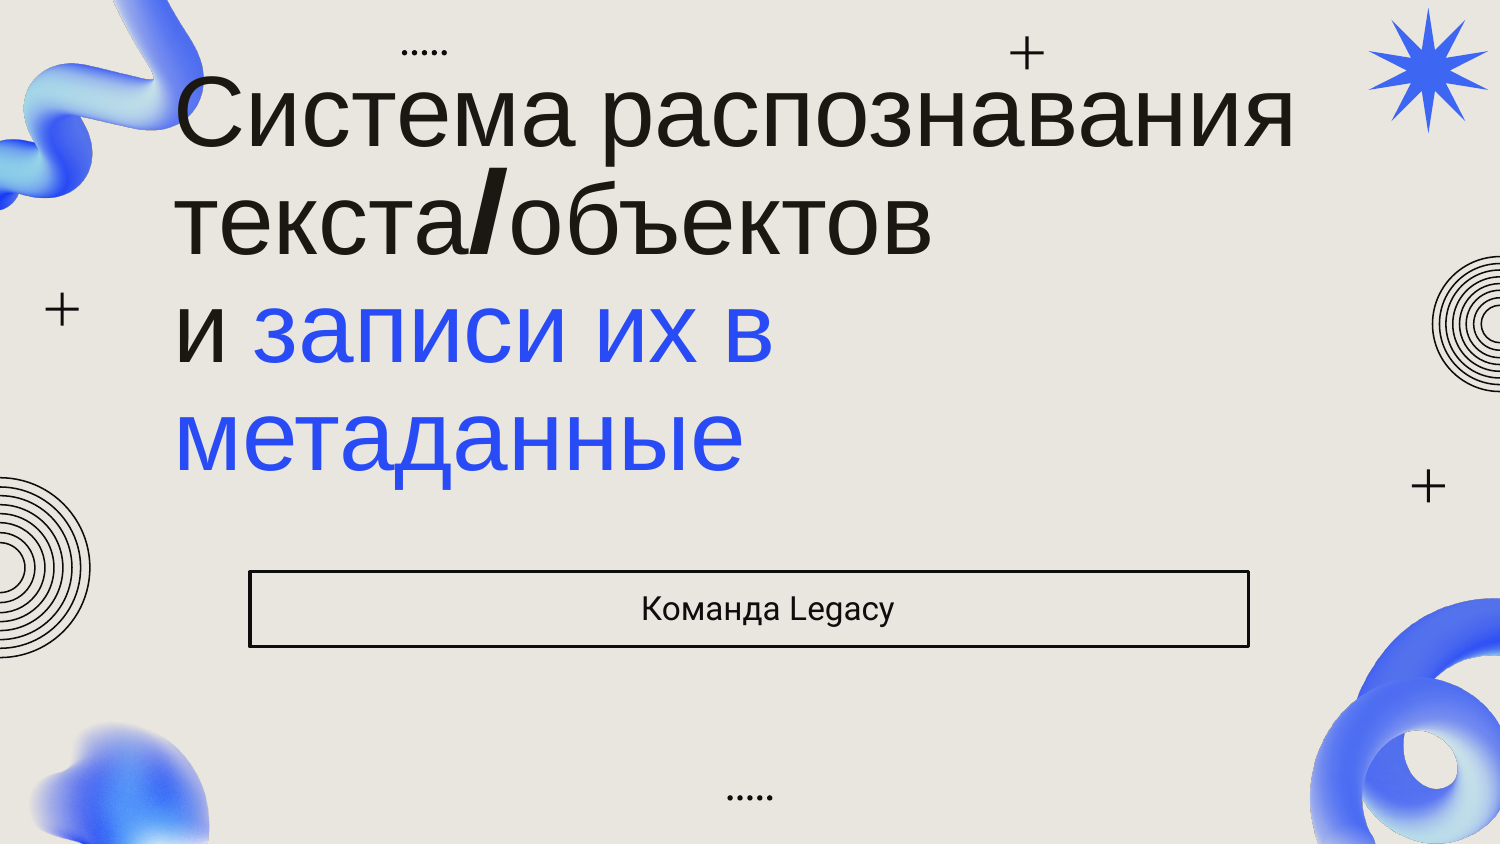

# Система распознавания текста/объектов и записи их в метаданные
Команда Legacy